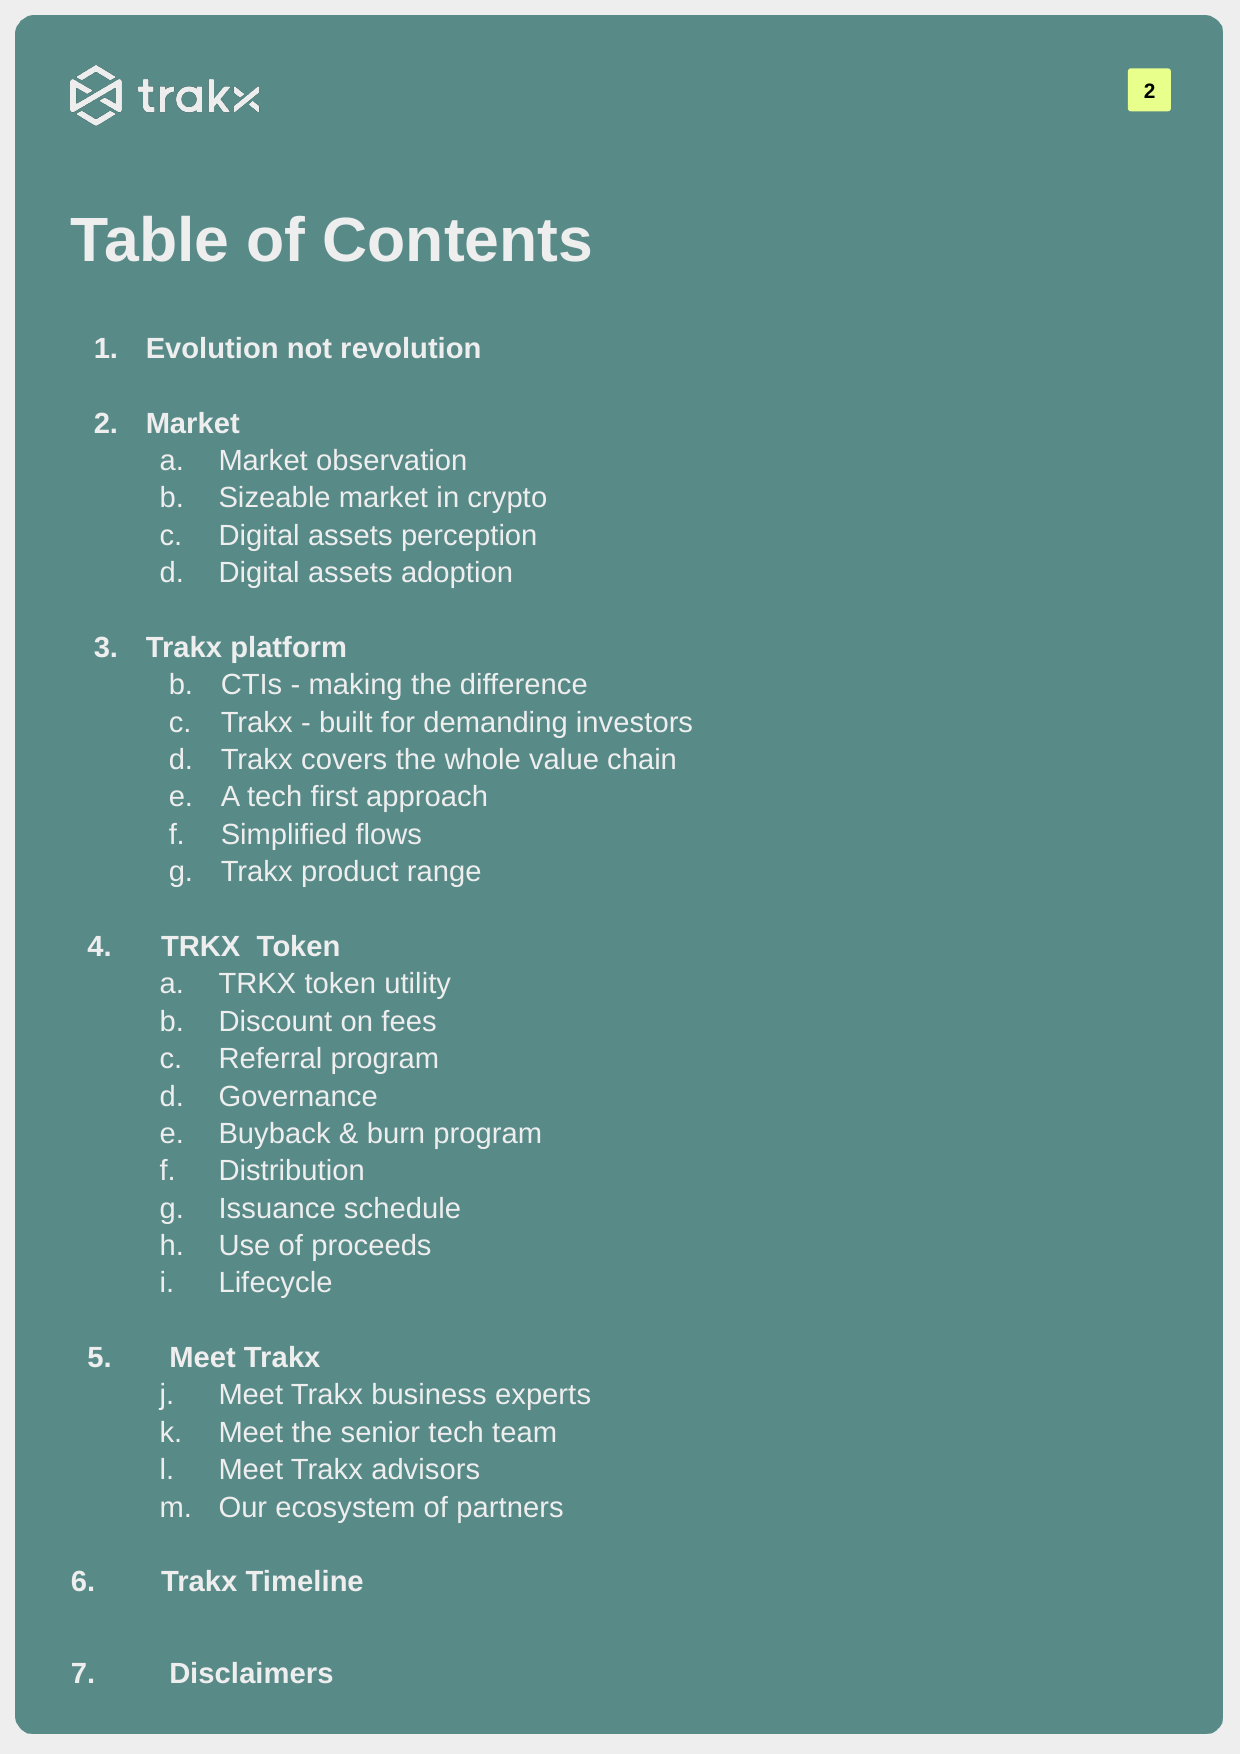

Table of Contents

Evolution not revolution

Market
Market observation
Sizeable market in crypto
Digital assets perception
Digital assets adoption

Trakx platform
CTIs - making the difference
Trakx - built for demanding investors
Trakx covers the whole value chain
A tech first approach
Simplified flows
Trakx product range

  4.      TRKX  Token
TRKX token utility
Discount on fees
Referral program
Governance
Buyback & burn program
Distribution
Issuance schedule
Use of proceeds
Lifecycle

  5.       Meet Trakx
Meet Trakx business experts
Meet the senior tech team
Meet Trakx advisors
Our ecosystem of partners

6.        Trakx Timeline

7.         Disclaimers